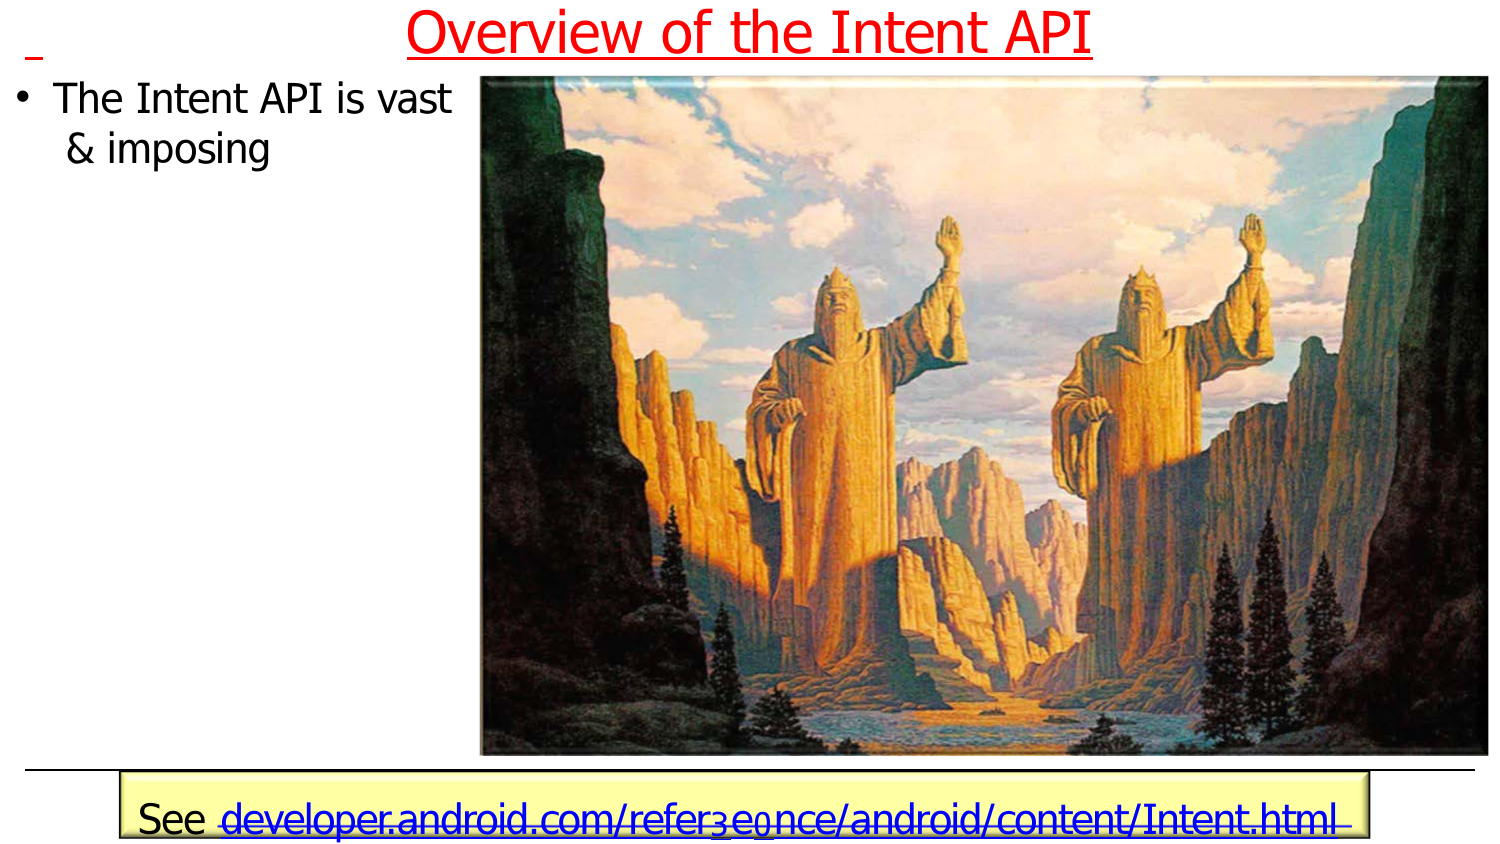

# Overview of the Intent API
The Intent API is vast  & imposing

See developer.android.com/refer3e0nce/android/content/Intent.html